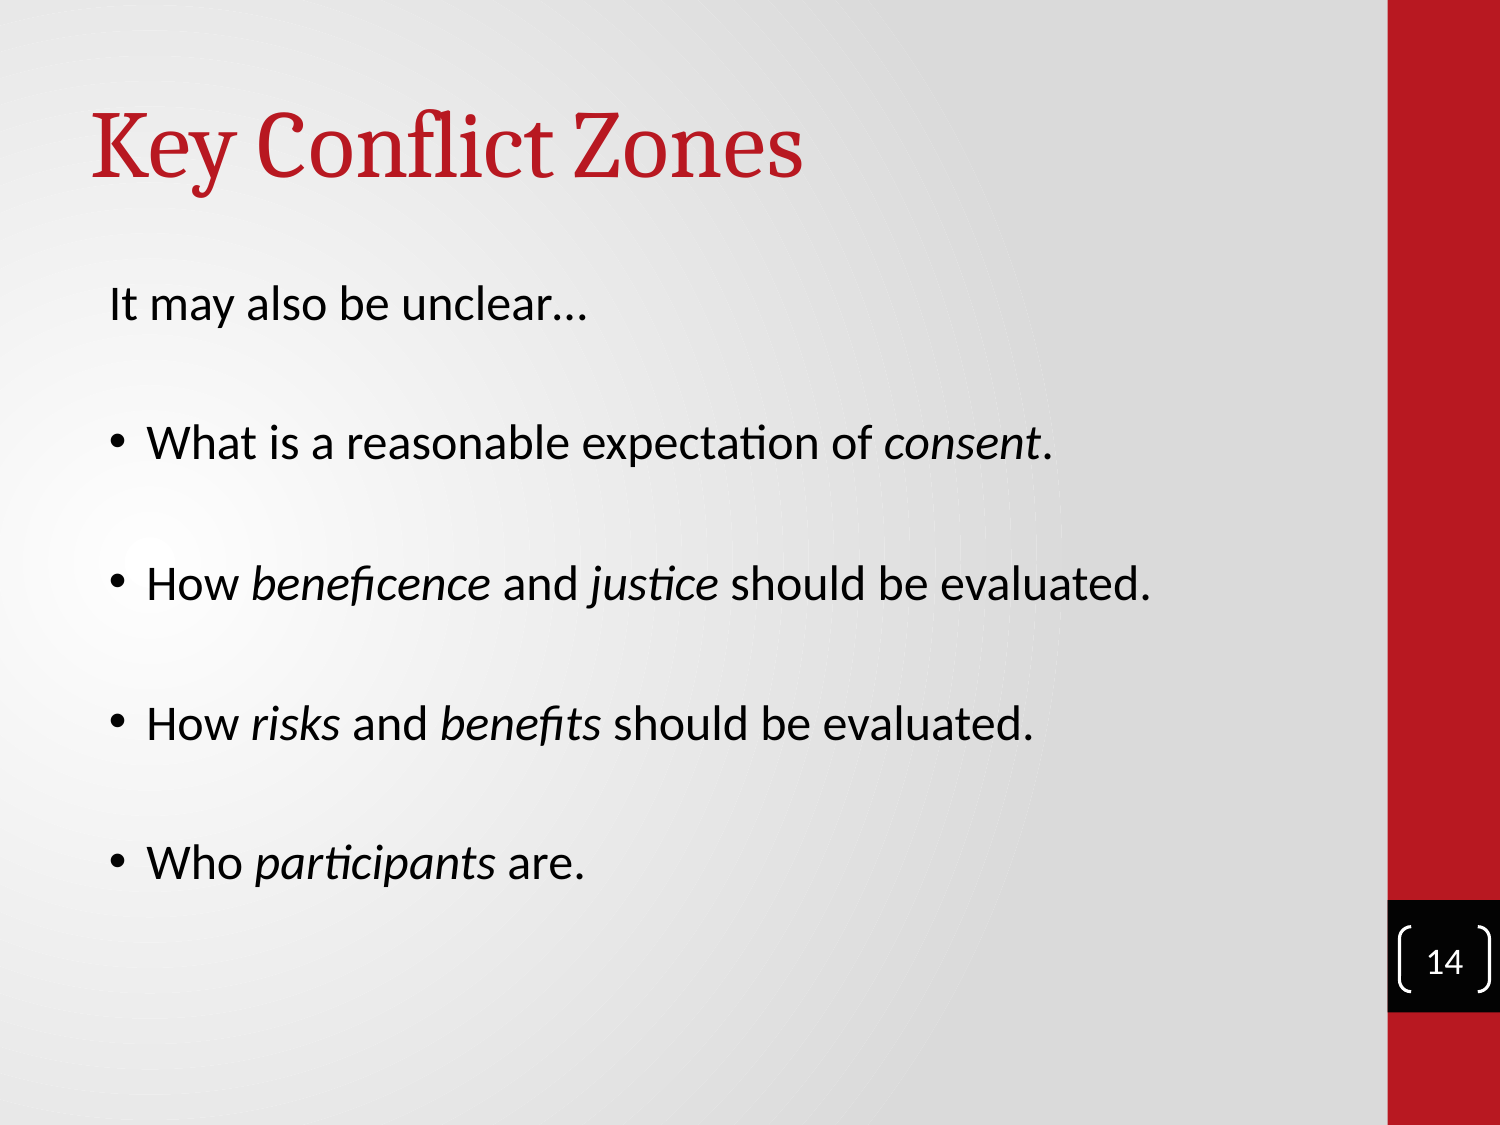

# Key Conflict Zones
It may also be unclear…

What is a reasonable expectation of consent.

How beneficence and justice should be evaluated.

How risks and benefits should be evaluated.

Who participants are.
14